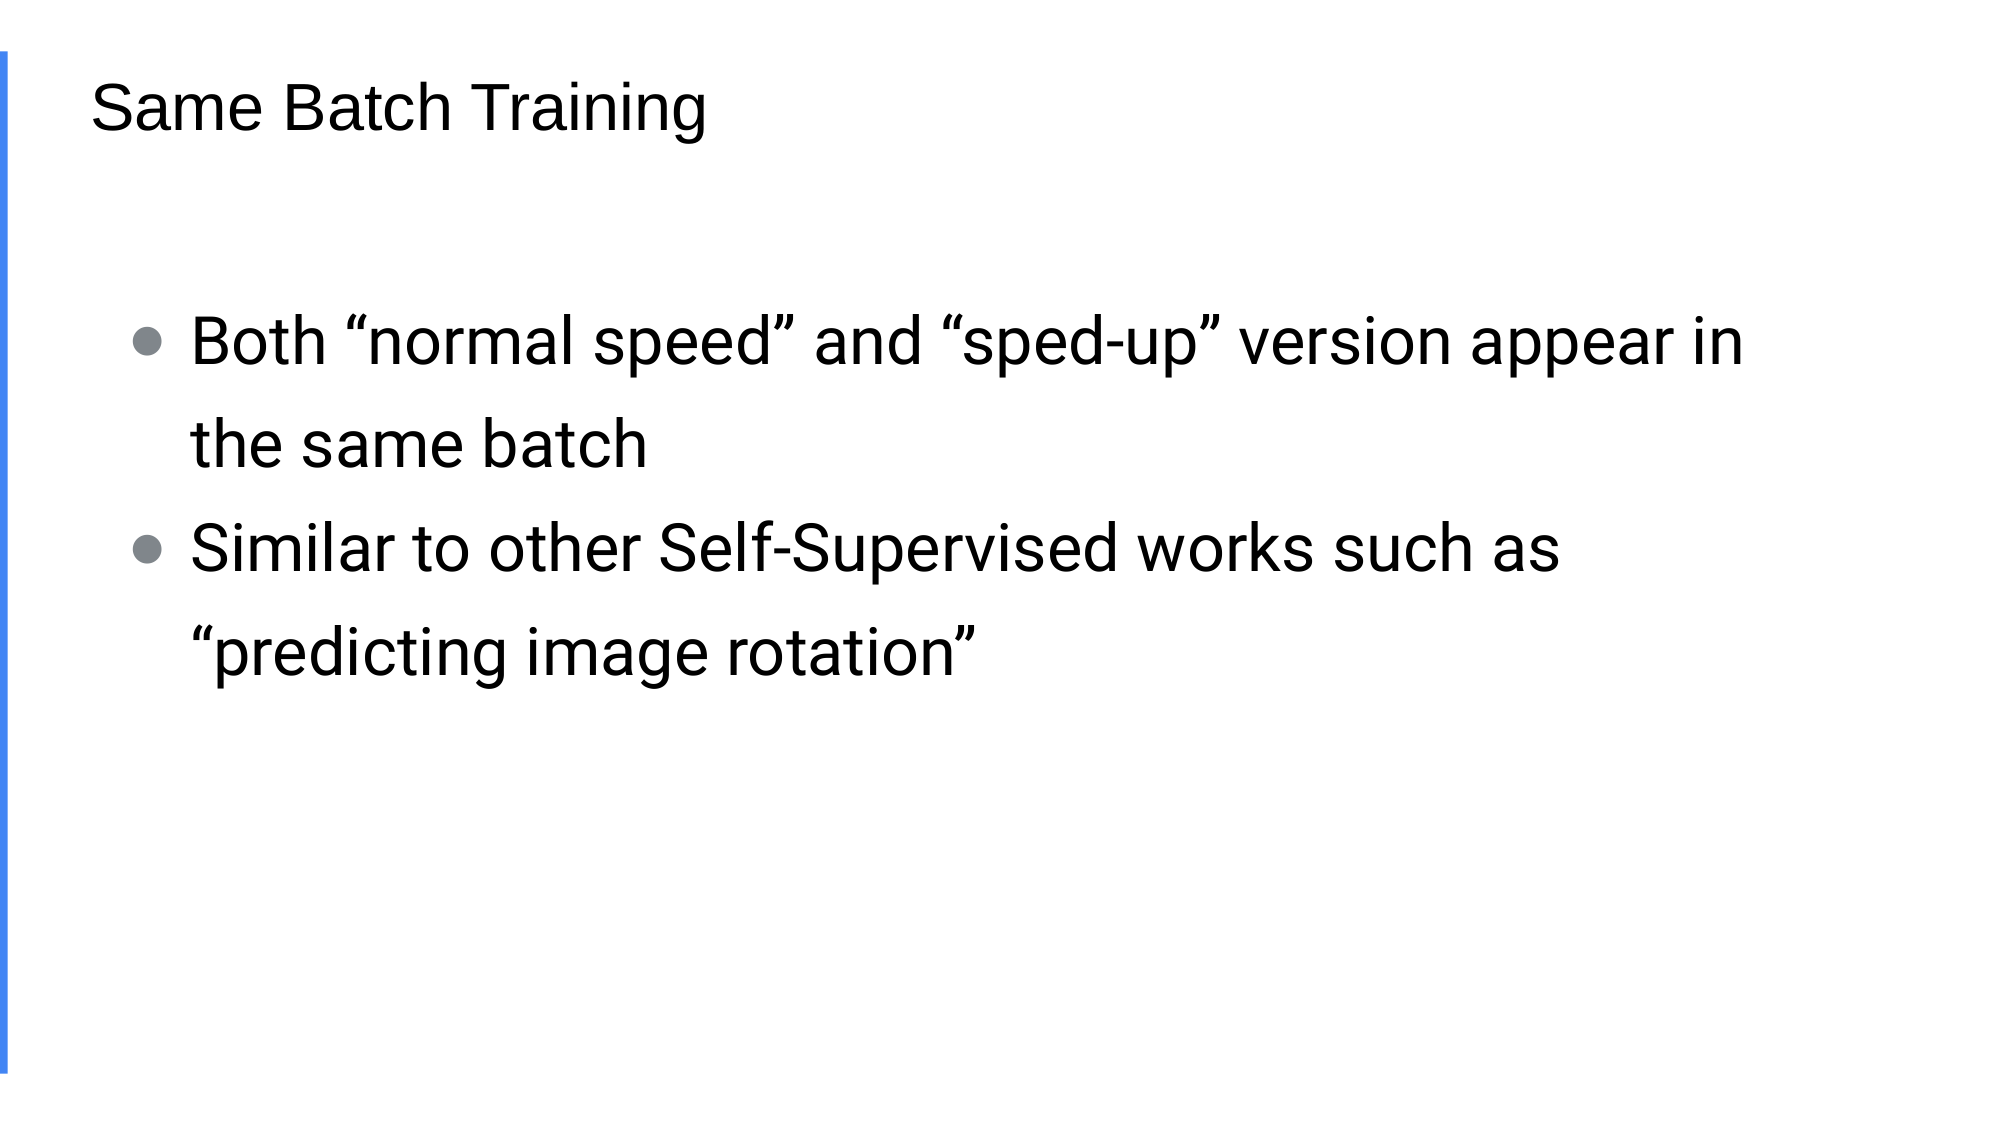

# Same Batch Training
Both “normal speed” and “sped-up” version appear in the same batch
Similar to other Self-Supervised works such as “predicting image rotation”